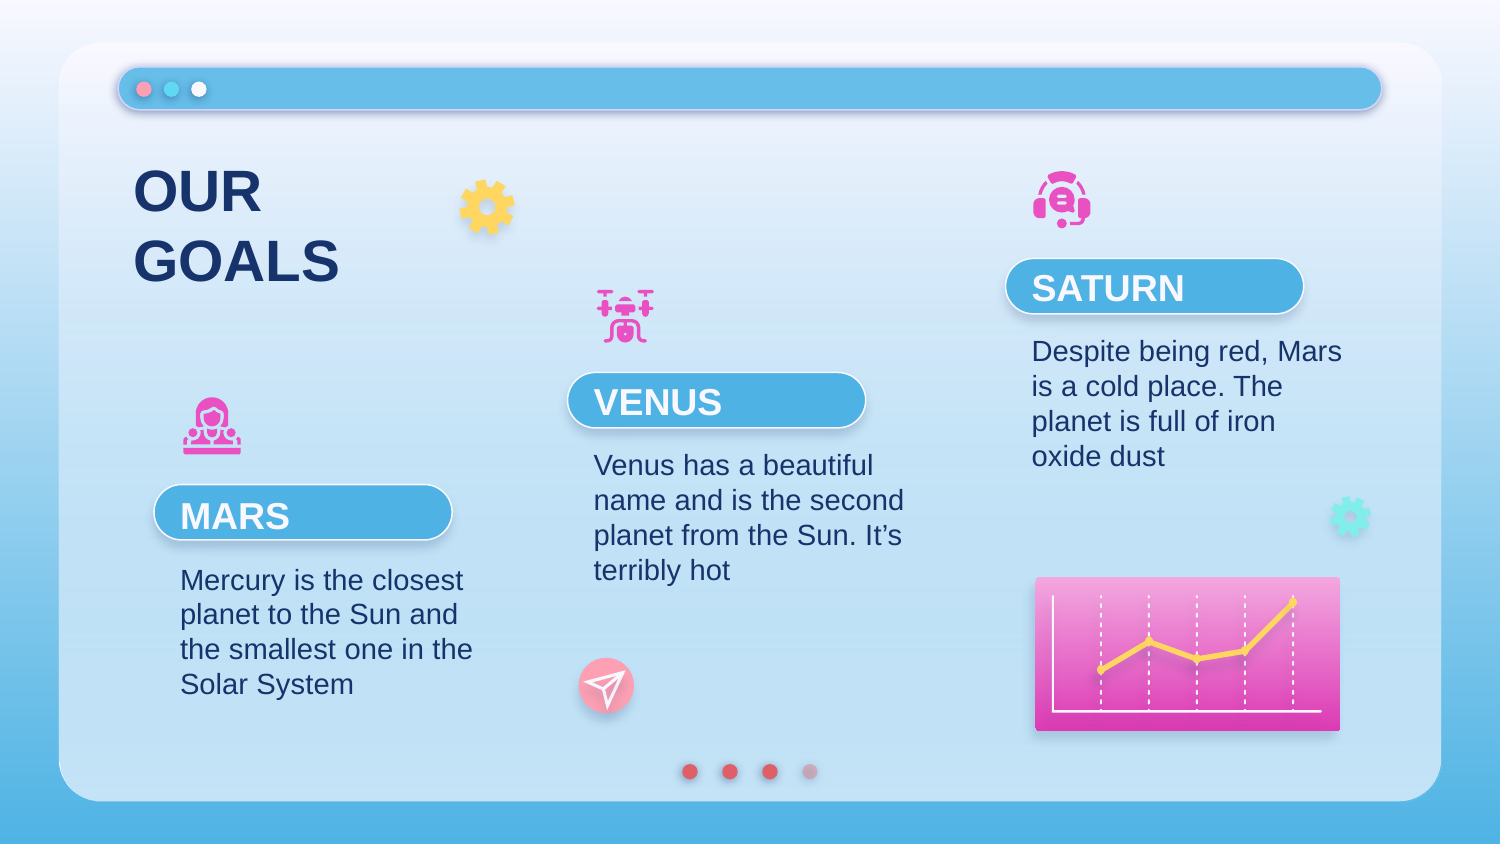

OUR GOALS

SATURN

Despite being red, Mars is a cold place. The planet is full of iron oxide dust
VENUS

Venus has a beautiful name and is the second planet from the Sun. It’s terribly hot

# MARS

Mercury is the closest planet to the Sun and the smallest one in the Solar System